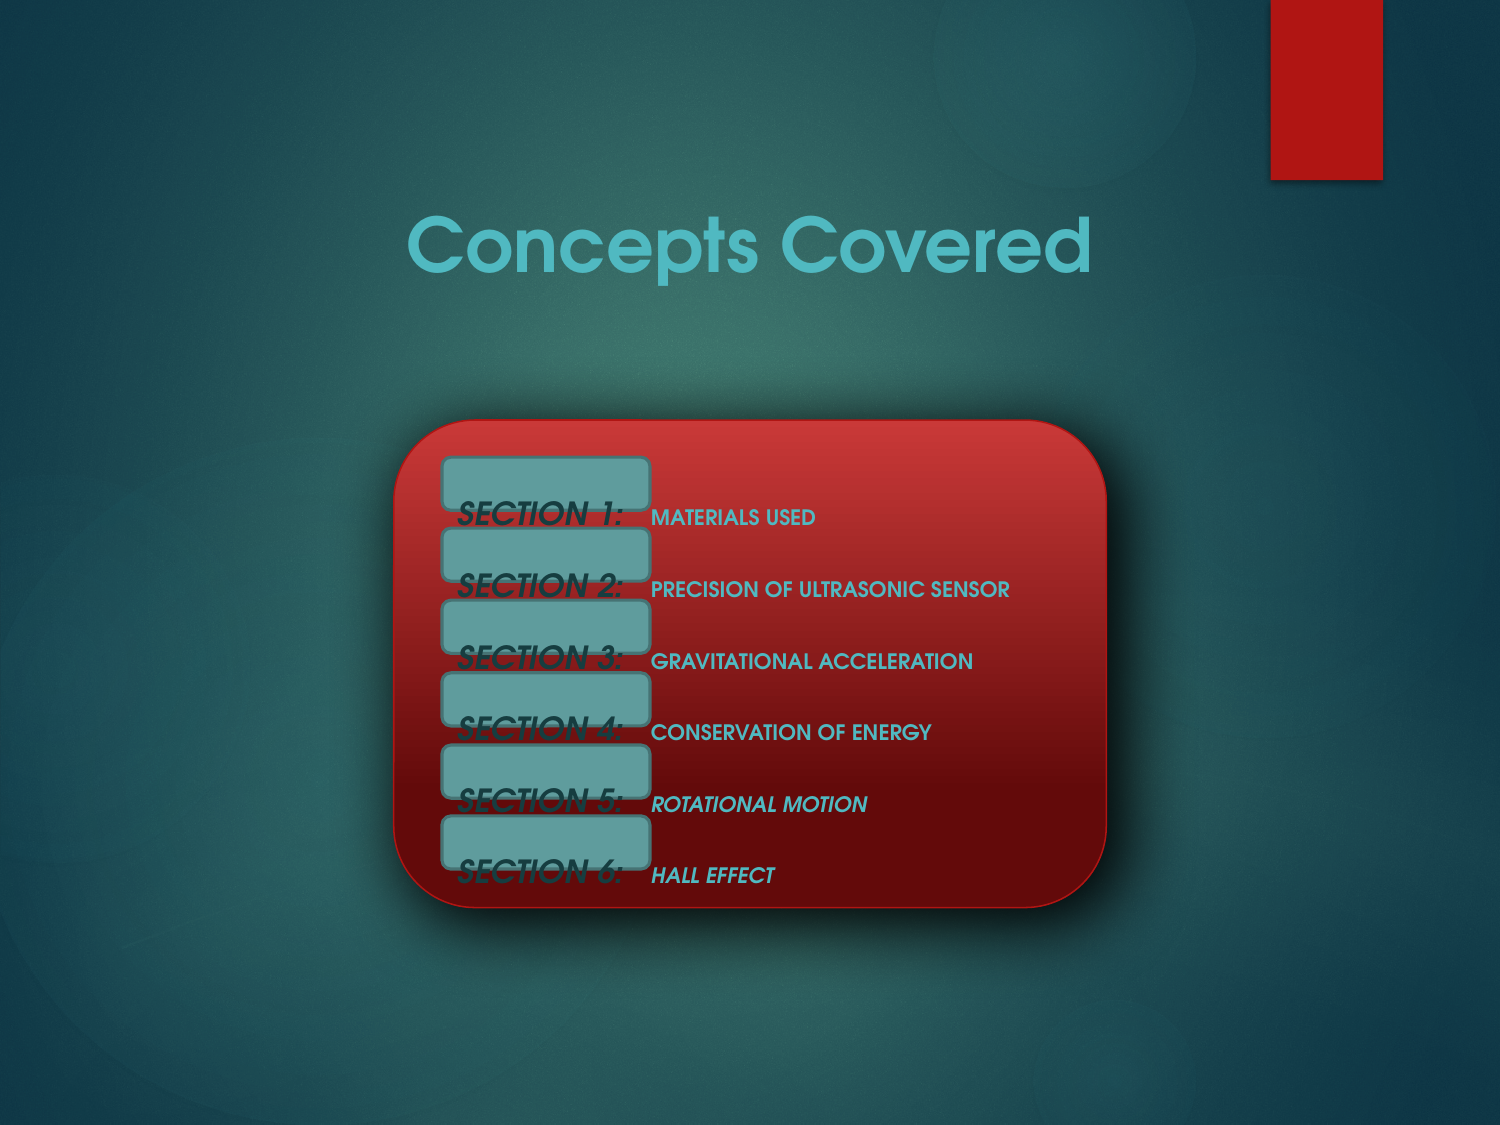

# Concepts Covered

Section 1:   Materials Used
Section 2:   Precision of Ultrasonic sensor
Section 3:   Gravitational Acceleration
Section 4:   Conservation Of Energy
Section 5:   Rotational Motion
Section 6:   Hall Effect